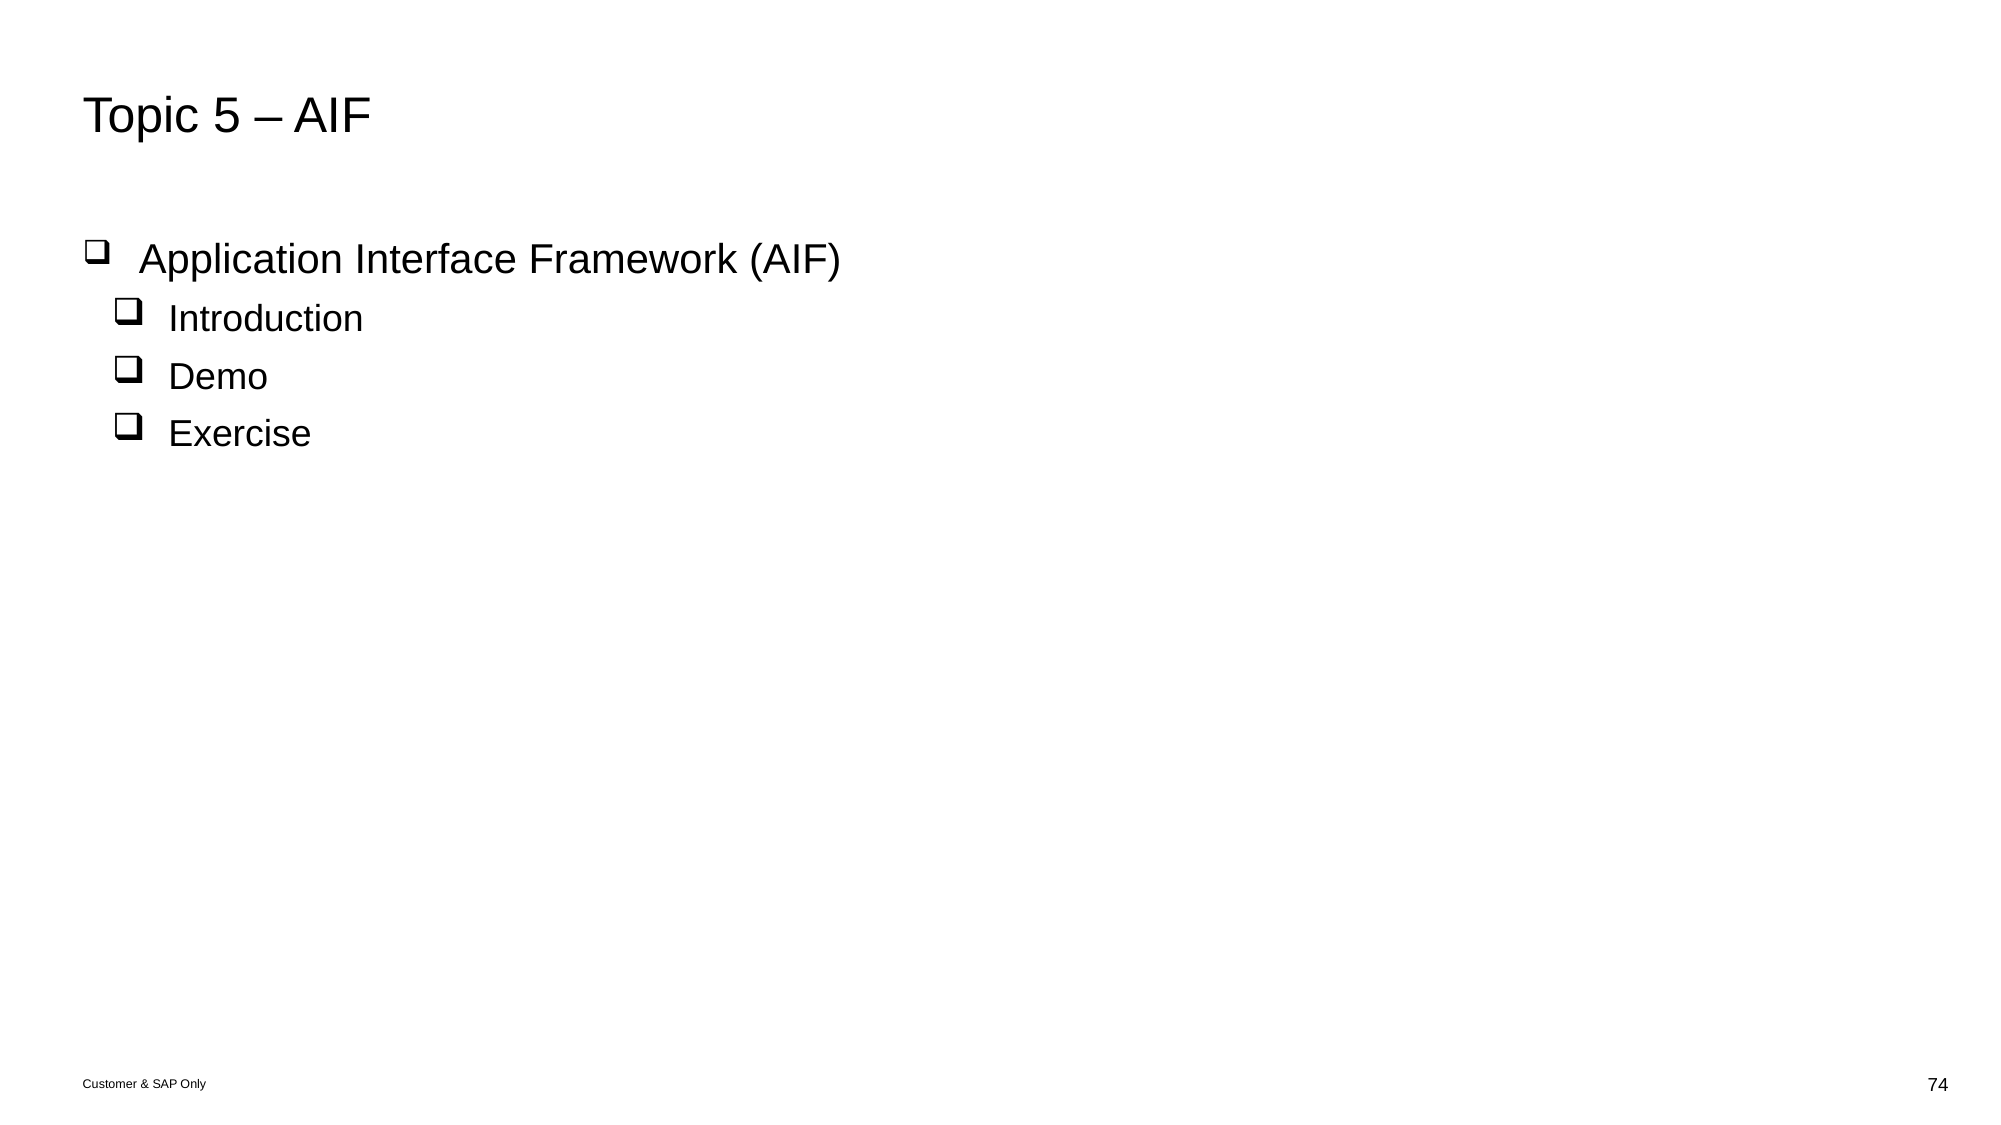

# Topic 5 – AIF
Application Interface Framework (AIF)
Introduction
Demo
Exercise